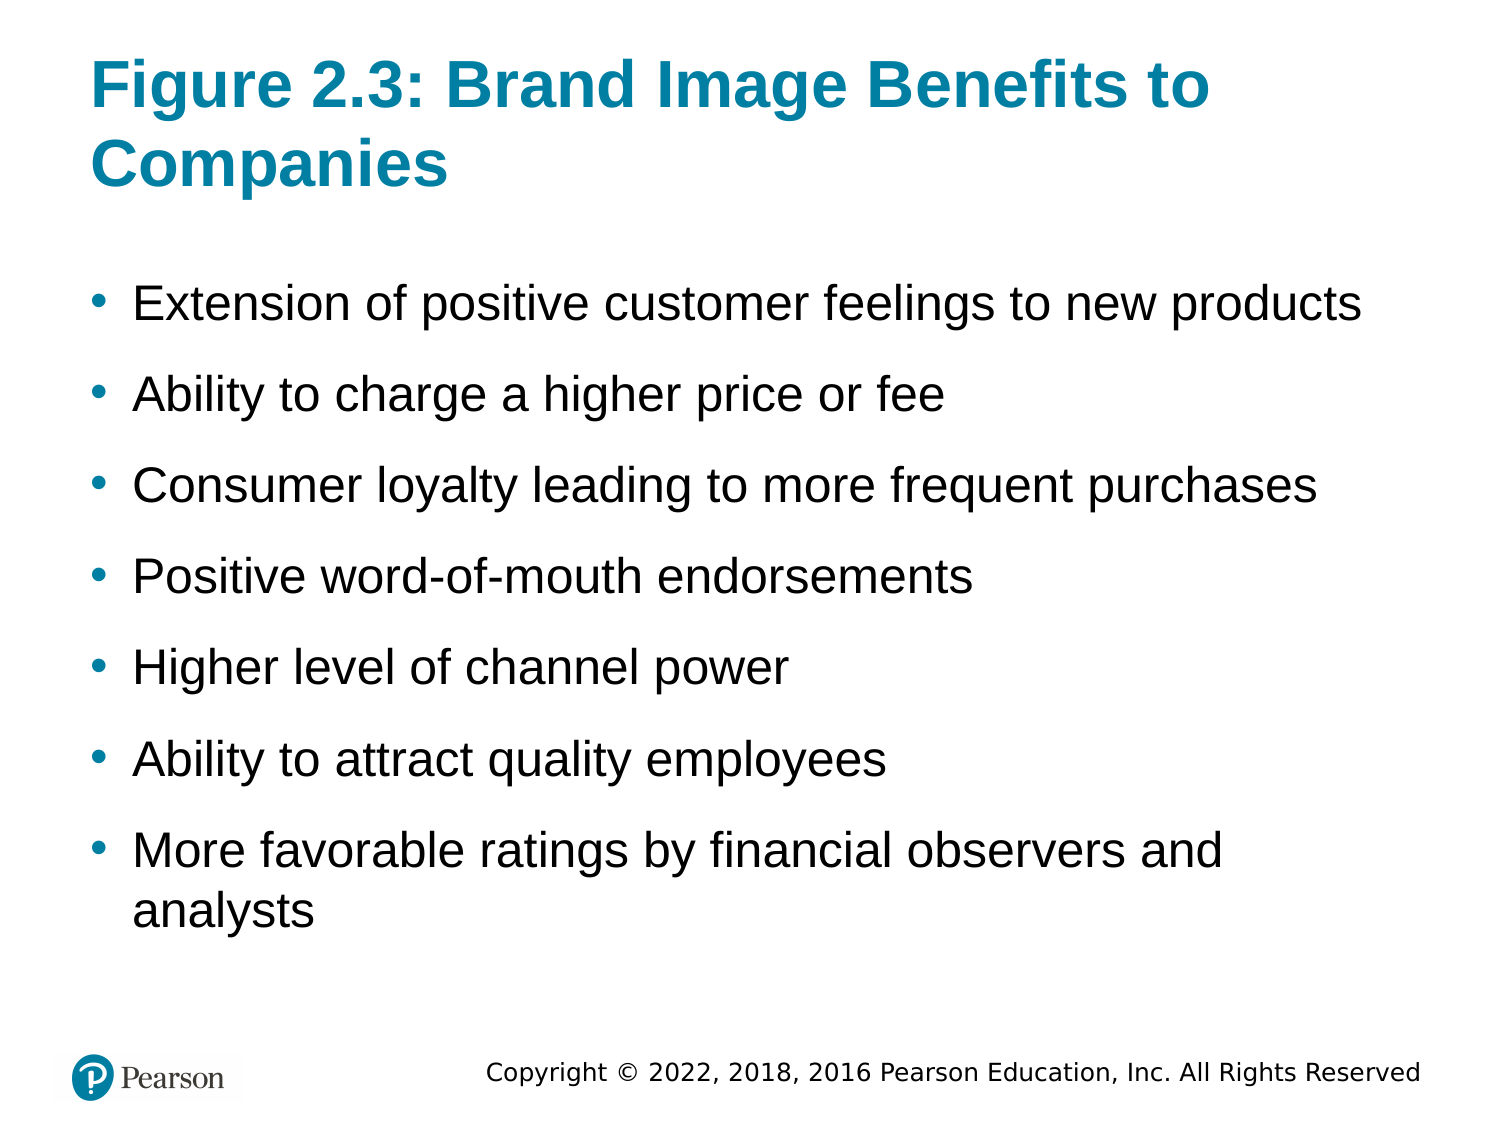

# Figure 2.3: Brand Image Benefits to Companies
Extension of positive customer feelings to new products
Ability to charge a higher price or fee
Consumer loyalty leading to more frequent purchases
Positive word-of-mouth endorsements
Higher level of channel power
Ability to attract quality employees
More favorable ratings by financial observers and analysts